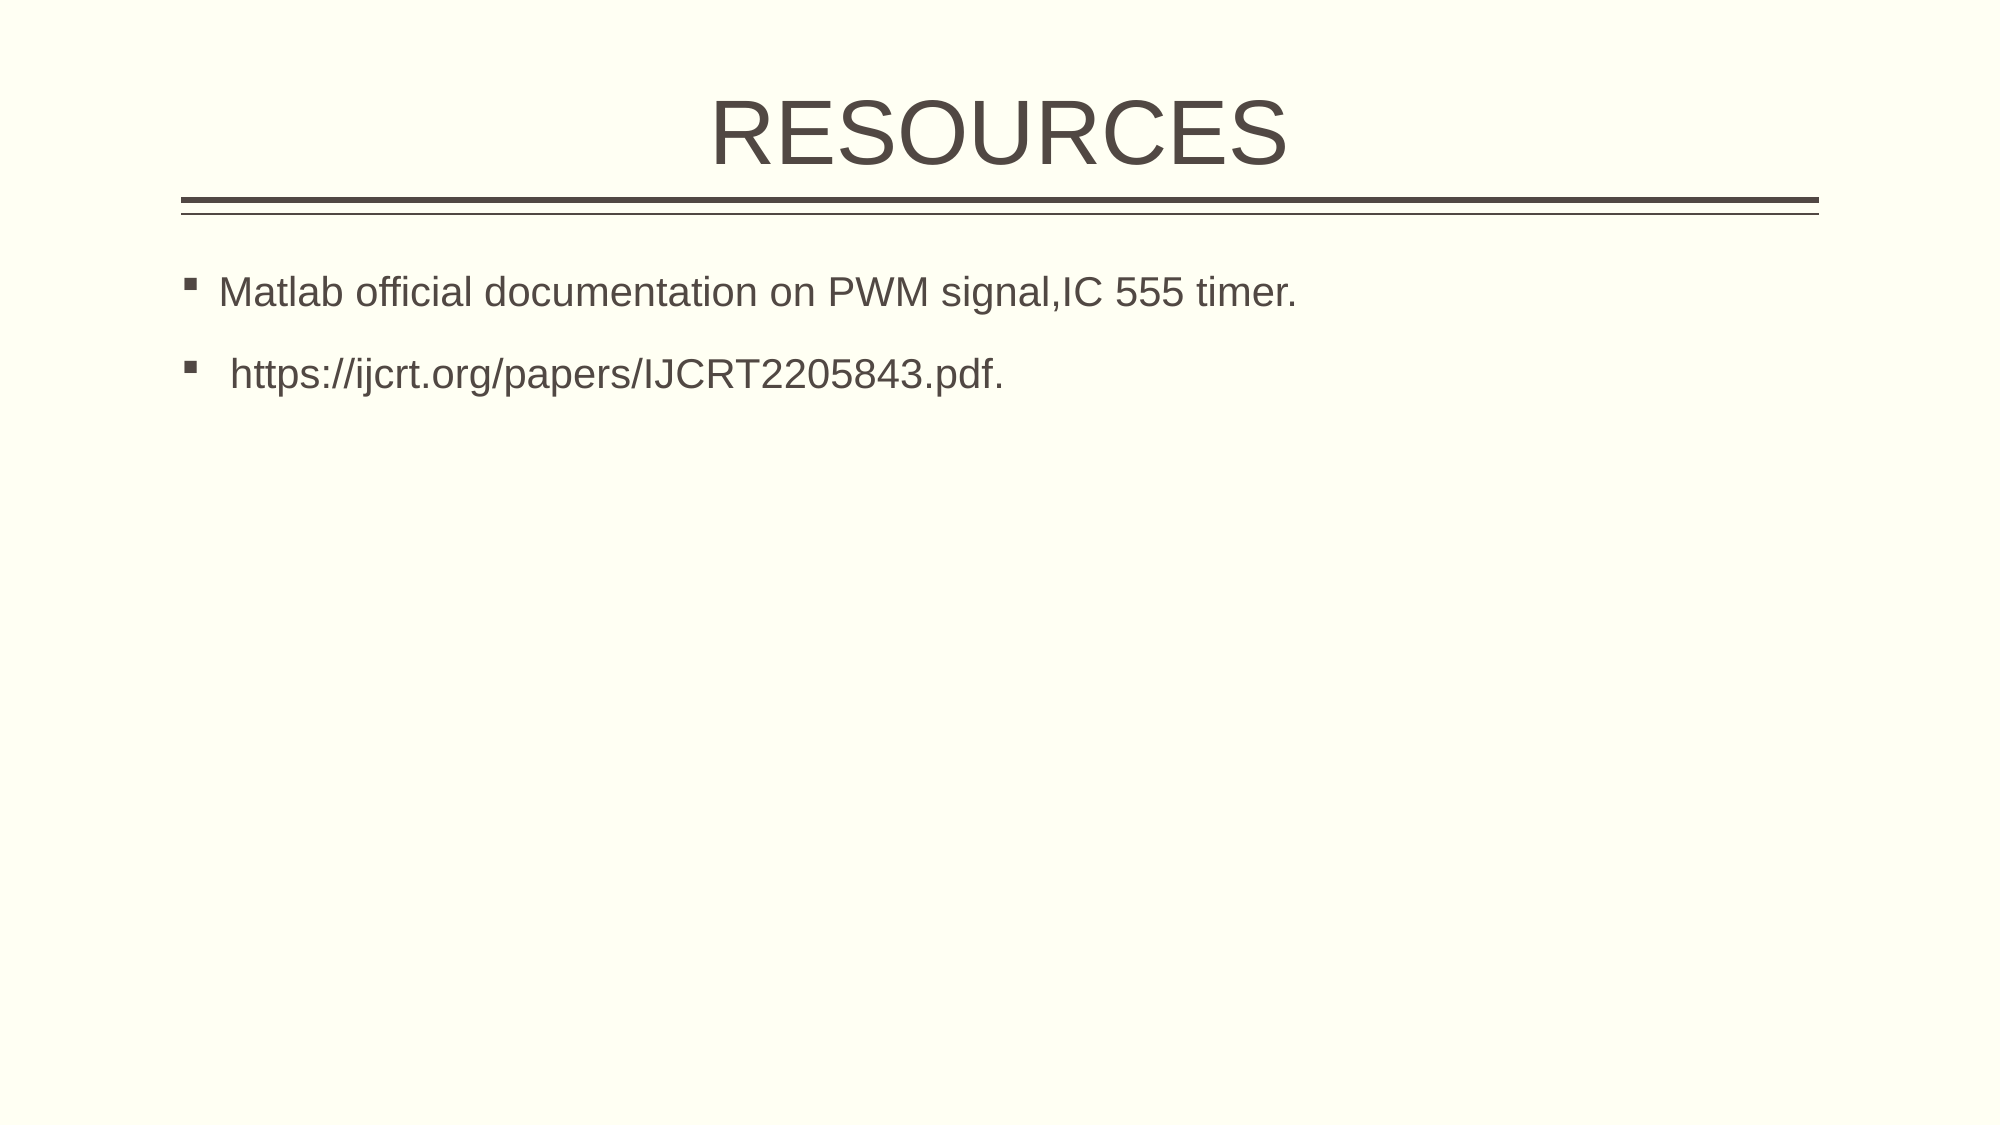

# RESOURCES
Matlab official documentation on PWM signal,IC 555 timer.
 https://ijcrt.org/papers/IJCRT2205843.pdf.